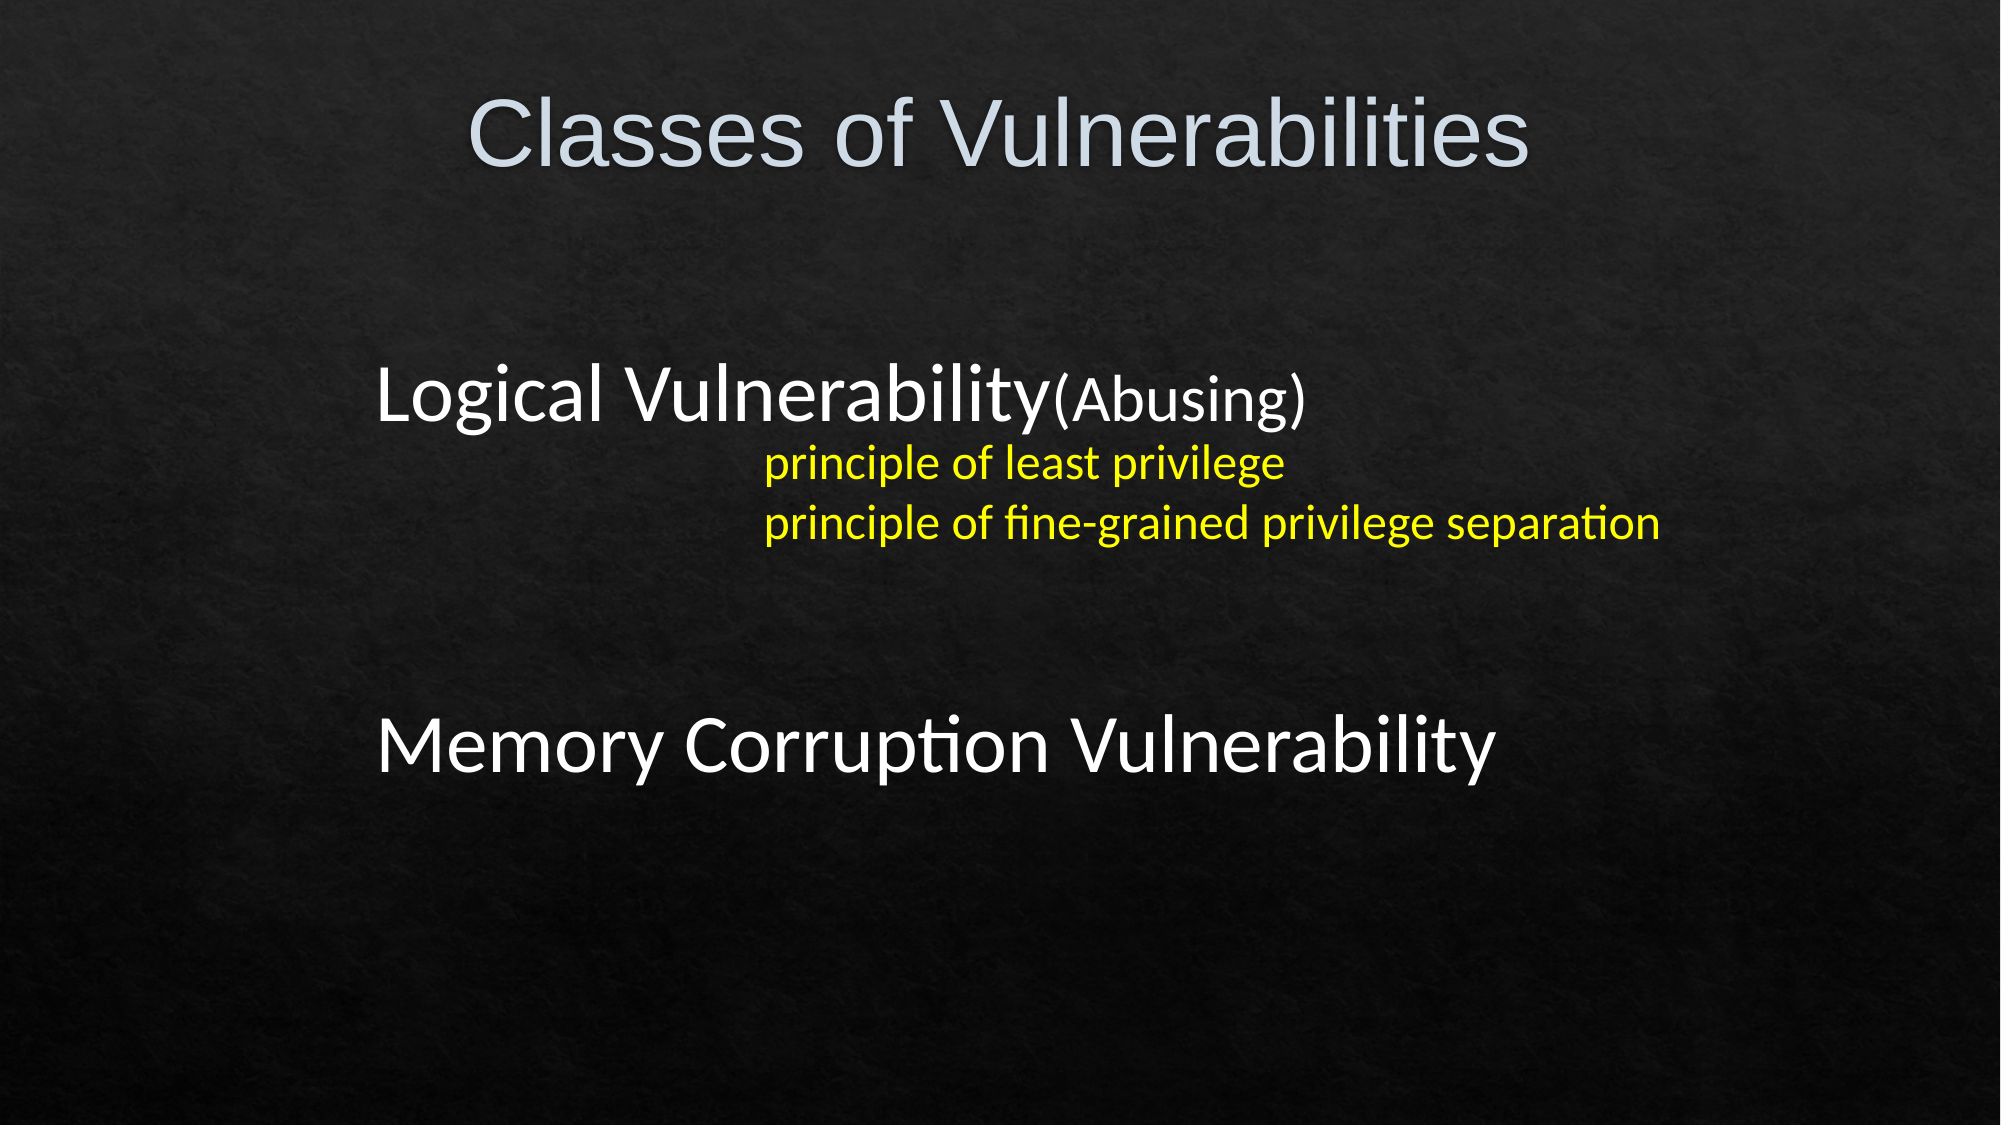

# Classes of Vulnerabilities
Logical Vulnerability(Abusing)
principle of least privilege
principle of fine-grained privilege separation
Memory Corruption Vulnerability